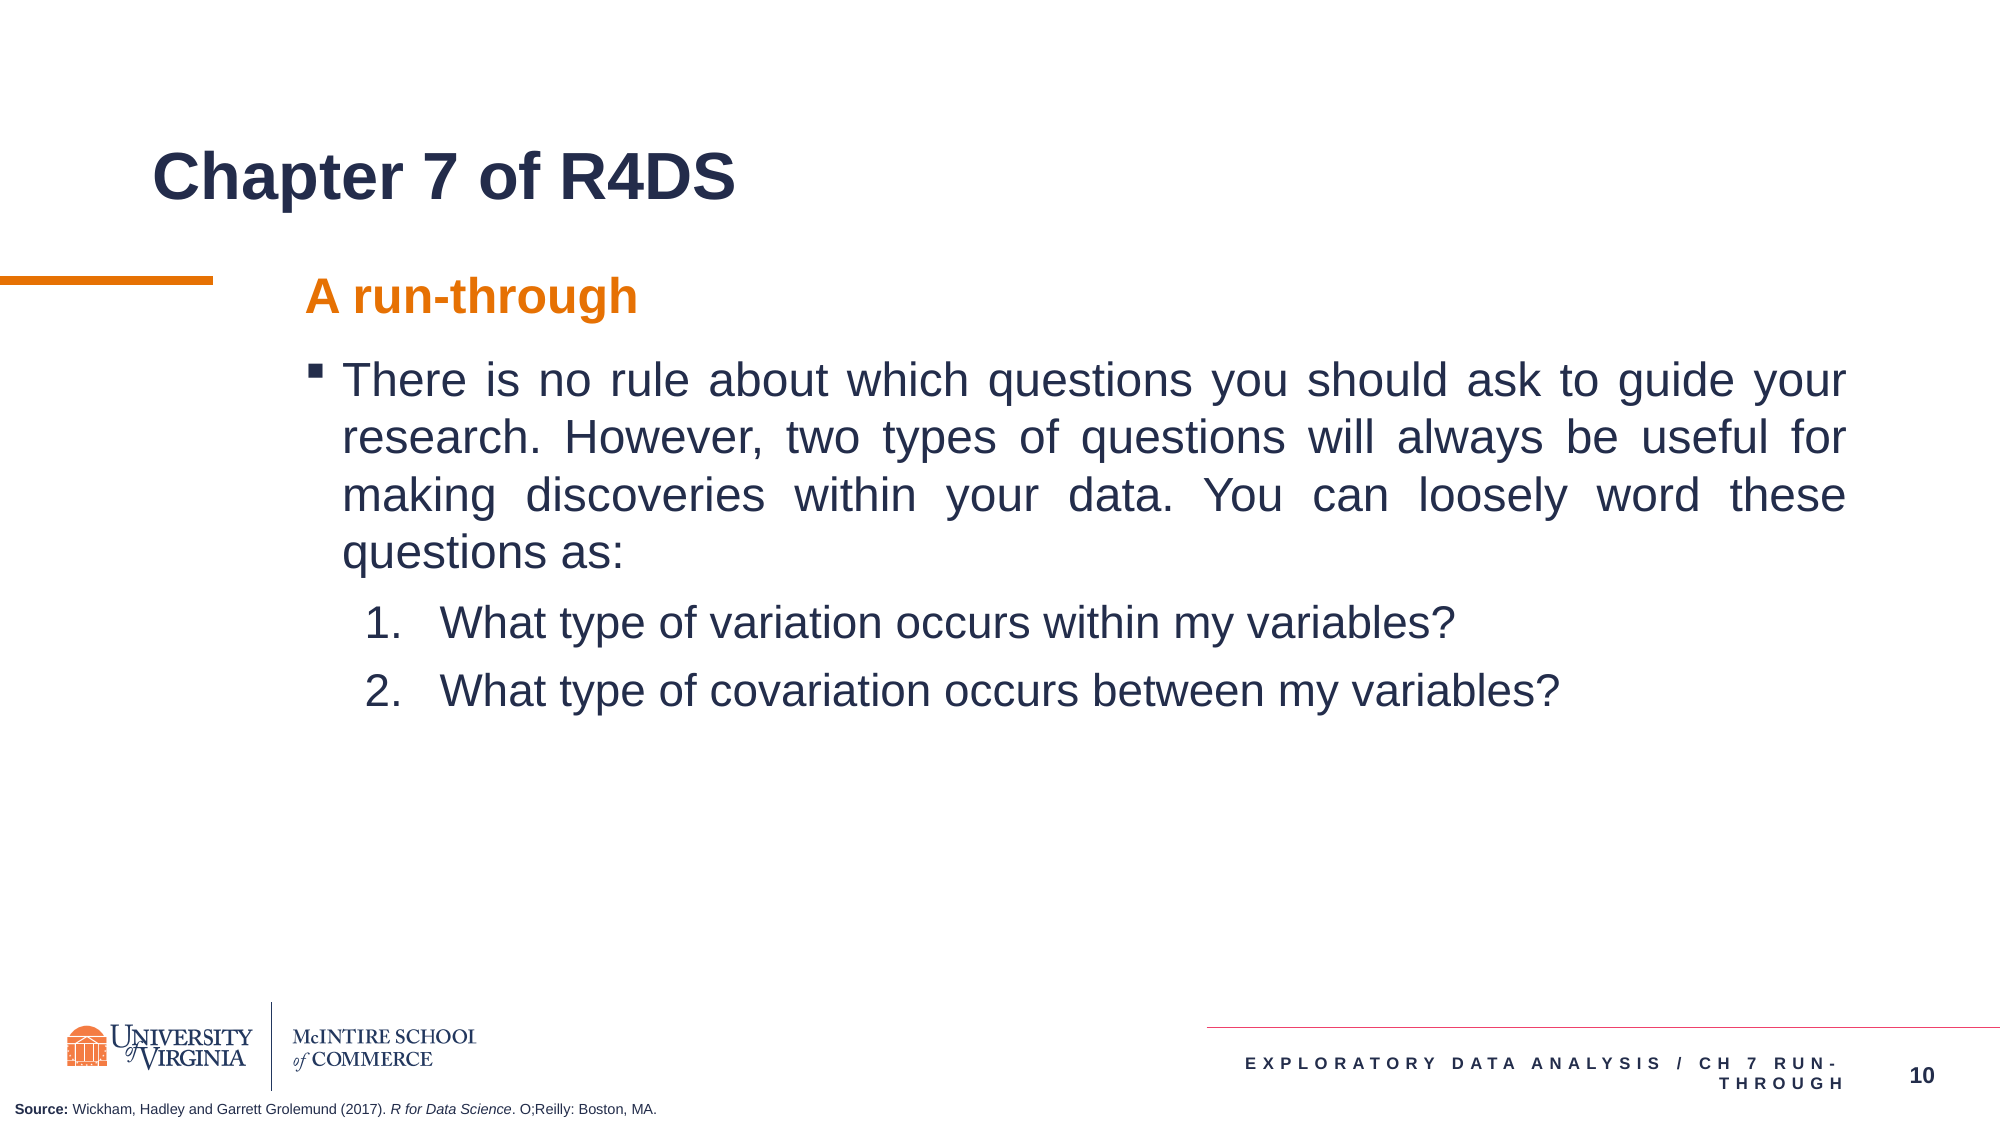

# Chapter 7 of R4DS
A run-through
There is no rule about which questions you should ask to guide your research. However, two types of questions will always be useful for making discoveries within your data. You can loosely word these questions as:
What type of variation occurs within my variables?
What type of covariation occurs between my variables?

10
Exploratory data analysis / ch 7 run-through
Source: Wickham, Hadley and Garrett Grolemund (2017). R for Data Science. O;Reilly: Boston, MA.